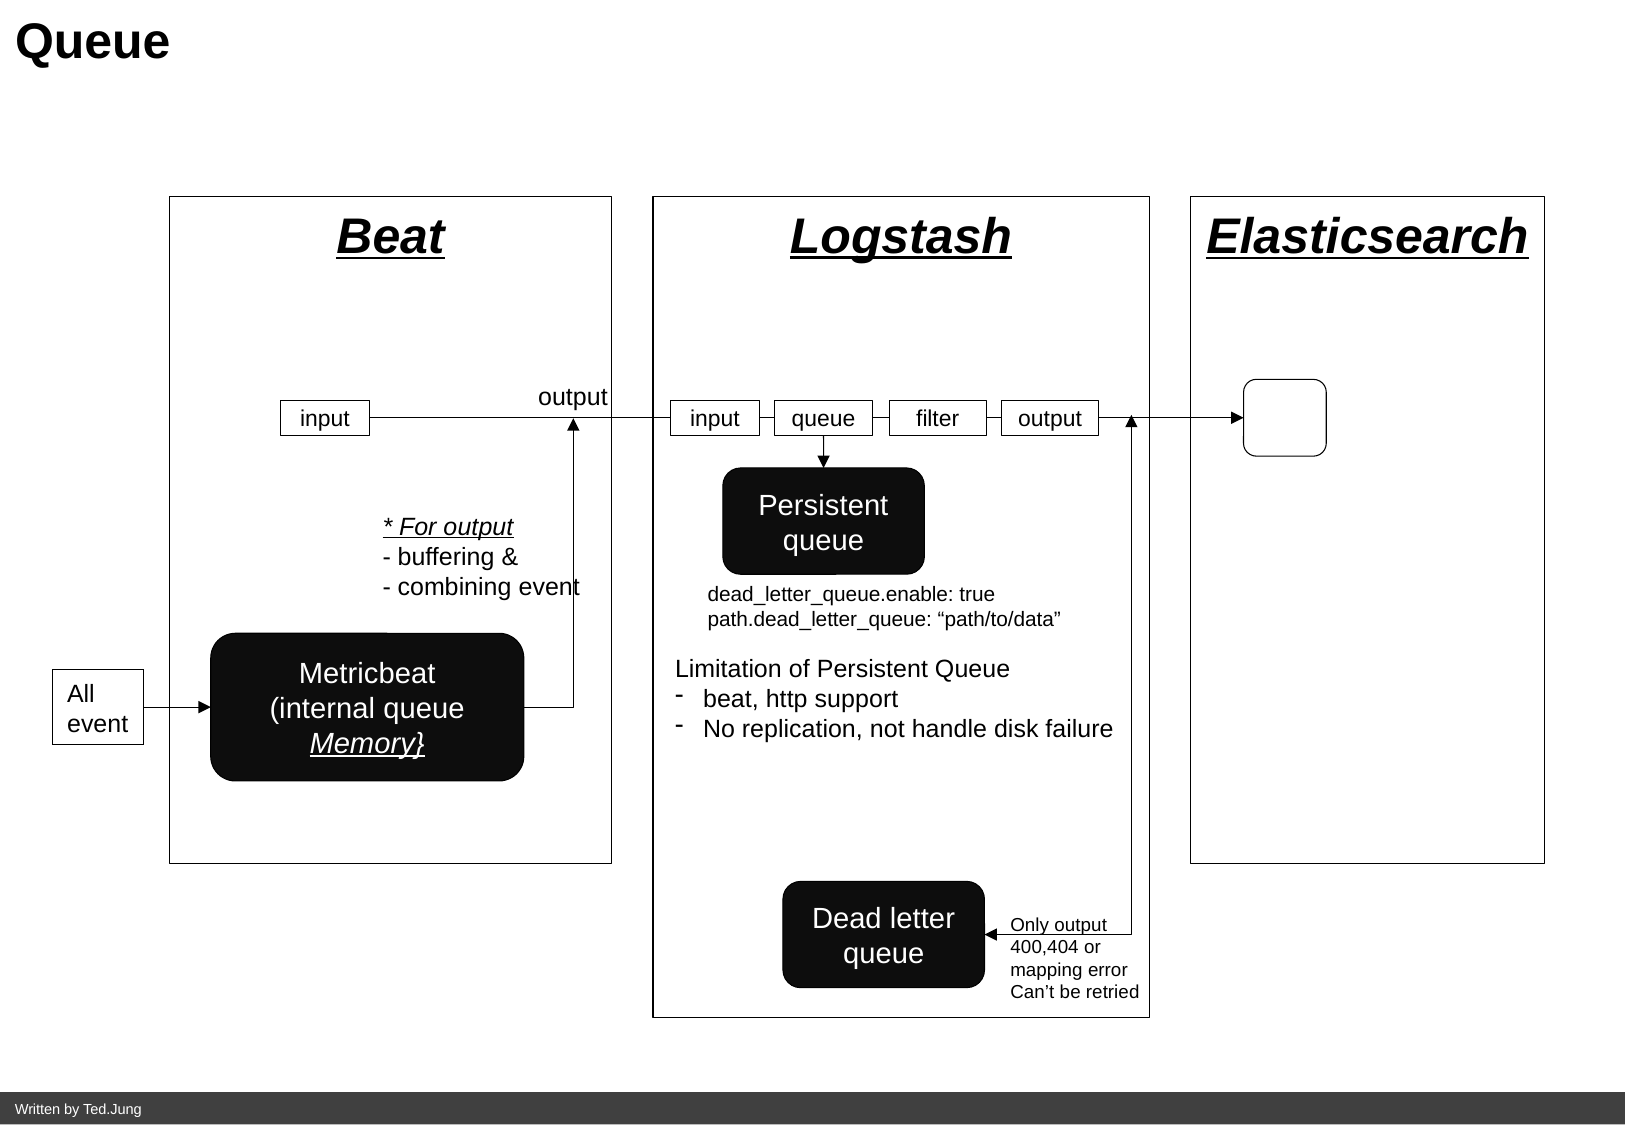

Queue
Beat

Logstash
Elasticsearch
output

input
input
queue
filter
output
Persistent
queue
* For output
- buffering &
- combining event
dead_letter_queue.enable: true
path.dead_letter_queue: “path/to/data”
Metricbeat
(internal queue
Memory}
Limitation of Persistent Queue
beat, http support
No replication, not handle disk failure
All
event
Dead letter queue
Only output
400,404 or
mapping error
Can’t be retried